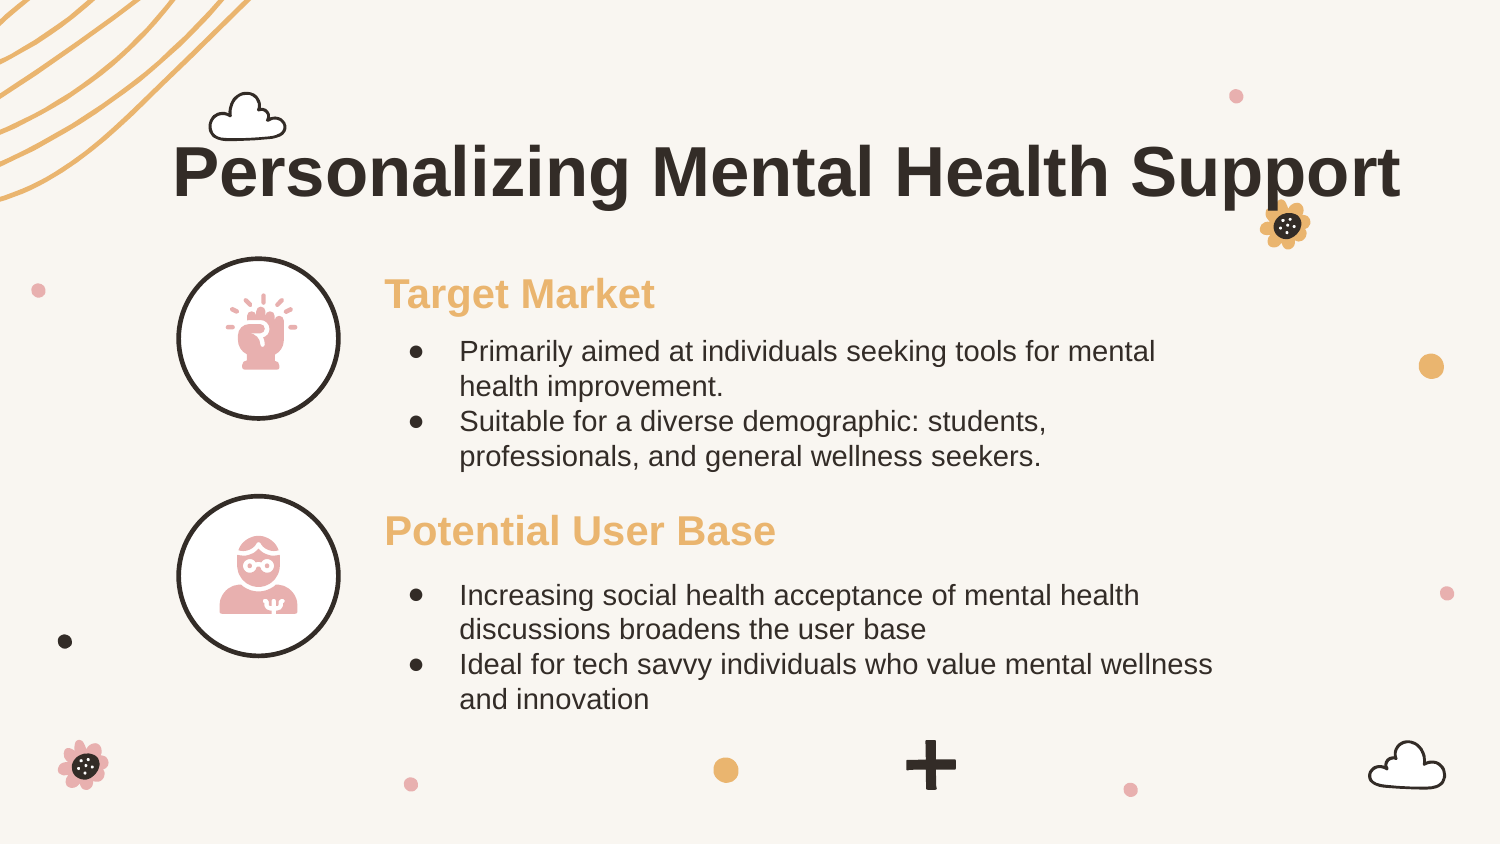

# Personalizing Mental Health Support

Target Market

Primarily aimed at individuals seeking tools for mental health improvement.
Suitable for a diverse demographic: students, professionals, and general wellness seekers.

Potential User Base

Increasing social health acceptance of mental health discussions broadens the user base
Ideal for tech savvy individuals who value mental wellness and innovation